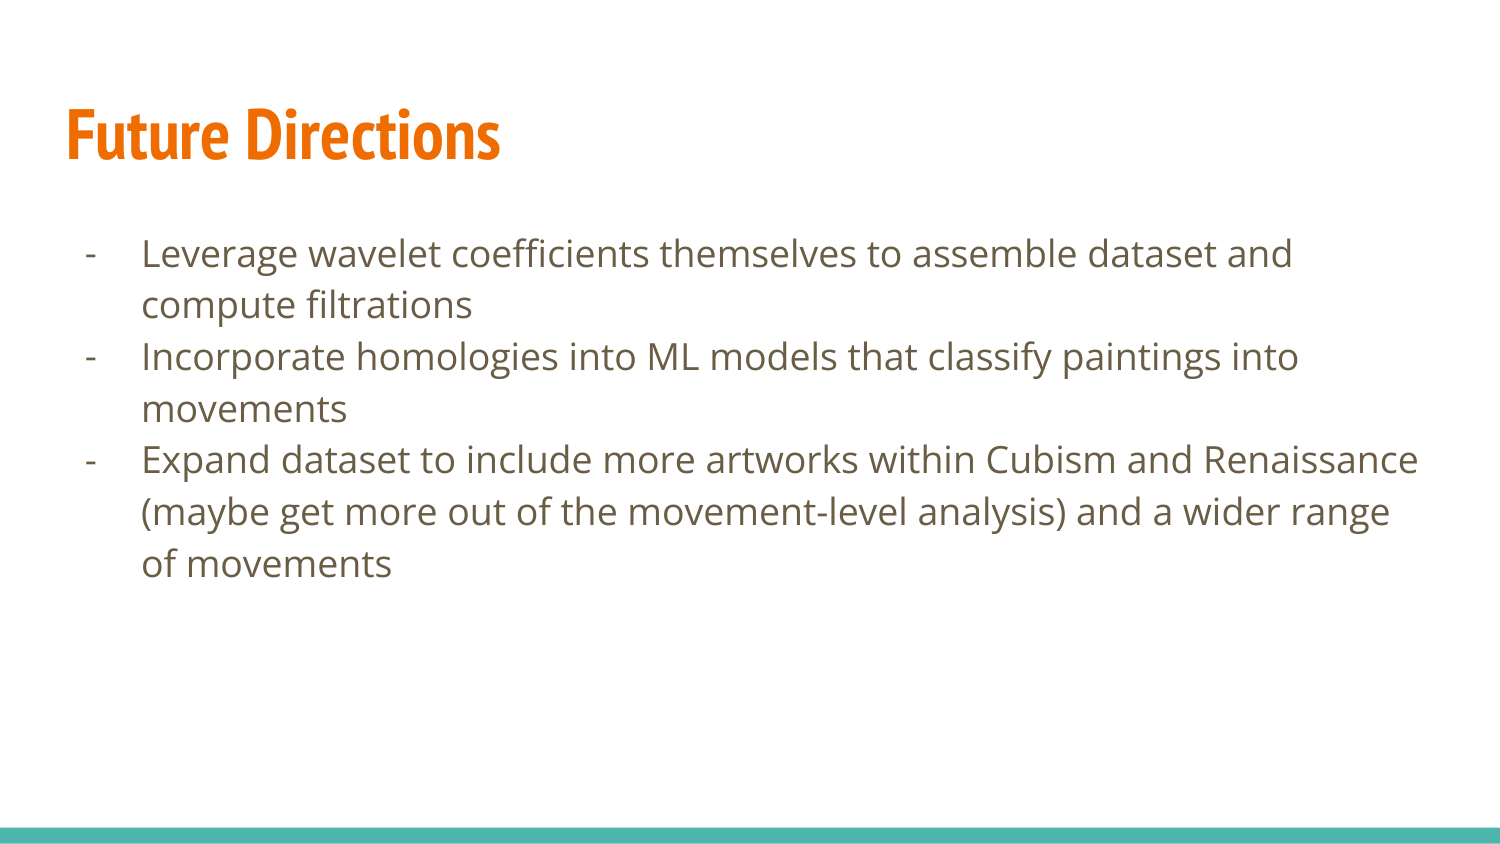

# Future Directions
Leverage wavelet coefficients themselves to assemble dataset and compute filtrations
Incorporate homologies into ML models that classify paintings into movements
Expand dataset to include more artworks within Cubism and Renaissance (maybe get more out of the movement-level analysis) and a wider range of movements